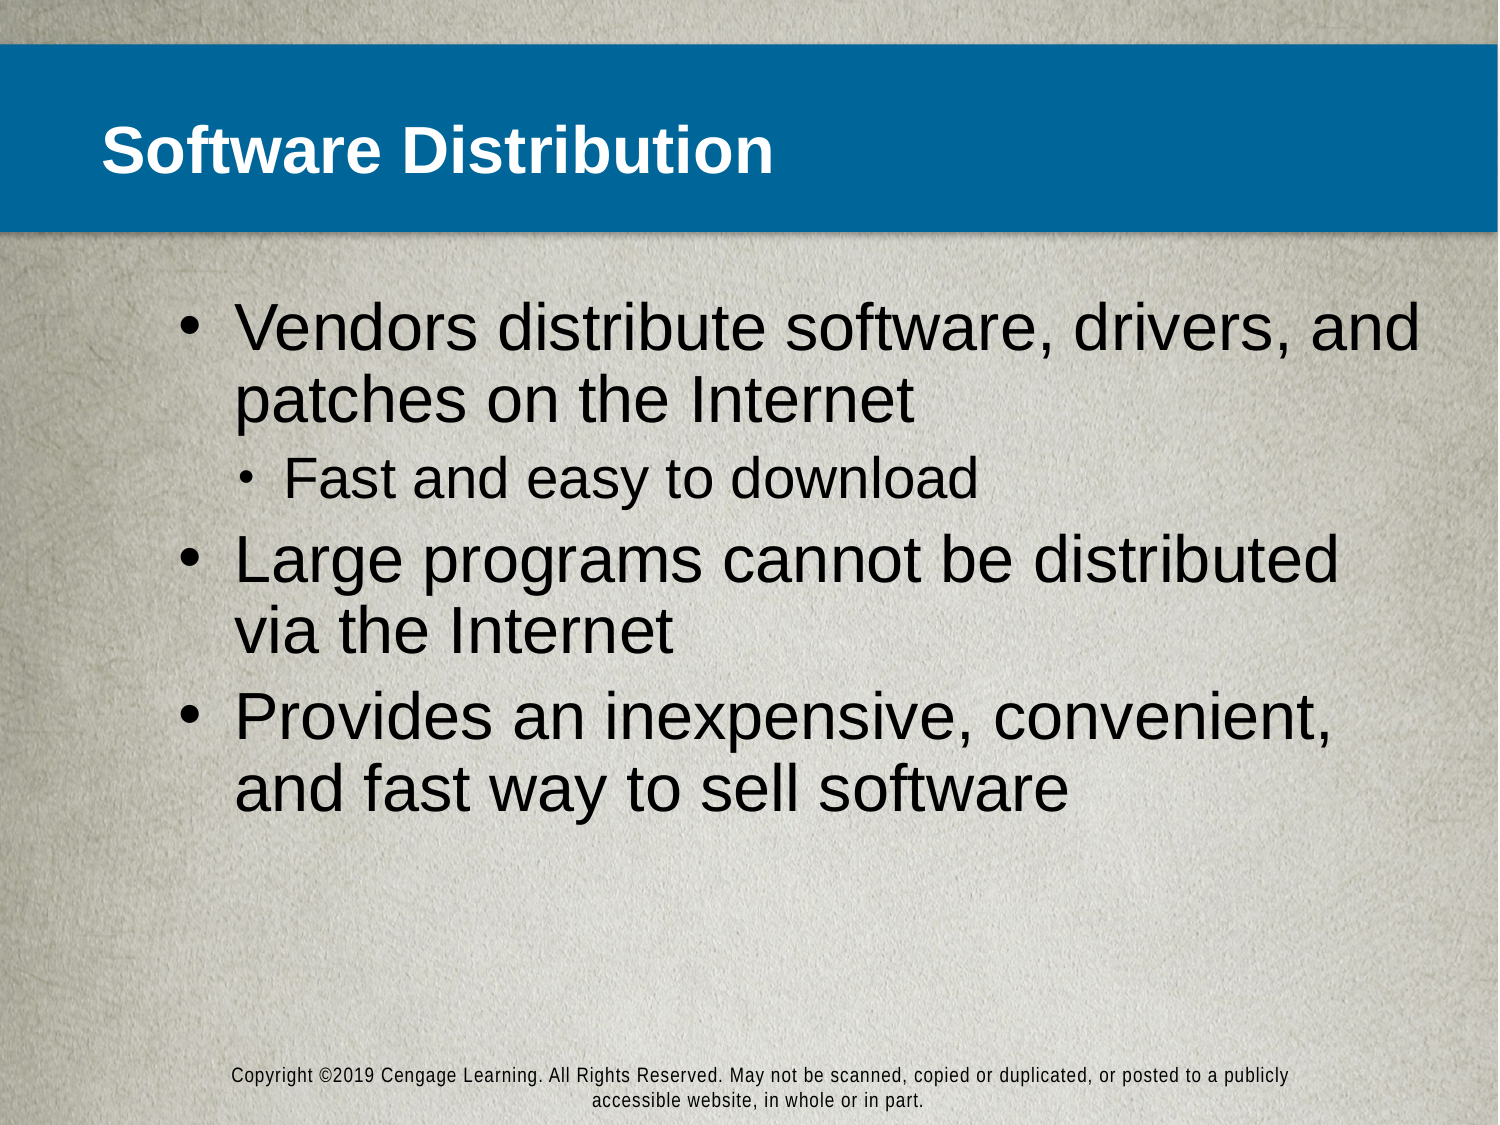

# Software Distribution
Vendors distribute software, drivers, and patches on the Internet
Fast and easy to download
Large programs cannot be distributed via the Internet
Provides an inexpensive, convenient, and fast way to sell software